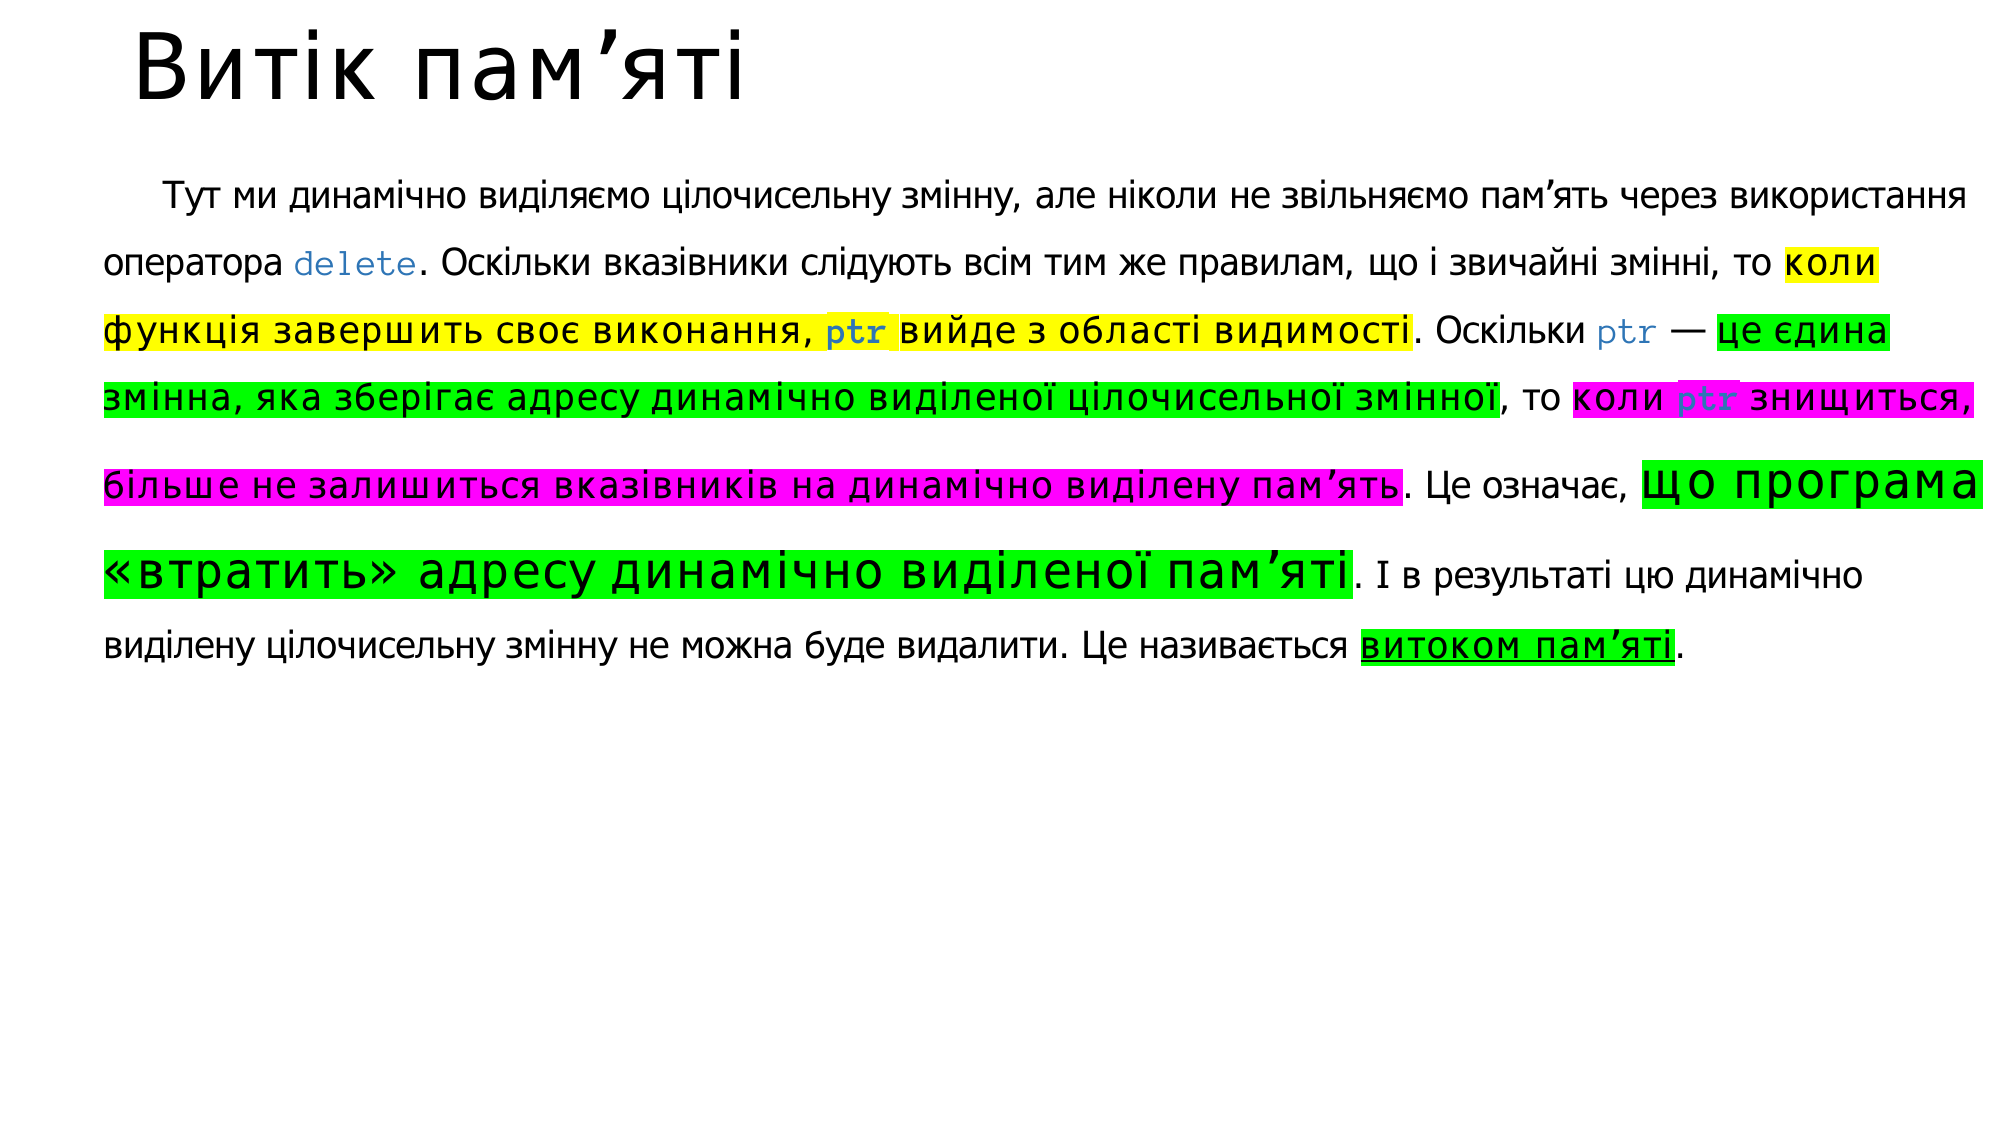

# Витік пам’яті
Тут ми динамічно виділяємо цілочисельну змінну, але ніколи не звільняємо пам’ять через використання оператора delete. Оскільки вказівники слідують всім тим же правилам, що і звичайні змінні, то коли функція завершить своє виконання, ptr вийде з області видимості. Оскільки ptr — це єдина змінна, яка зберігає адресу динамічно виділеної цілочисельної змінної, то коли ptr знищиться, більше не залишиться вказівників на динамічно виділену пам’ять. Це означає, що програма «втратить» адресу динамічно виділеної пам’яті. І в результаті цю динамічно виділену цілочисельну змінну не можна буде видалити. Це називається витоком пам’яті.